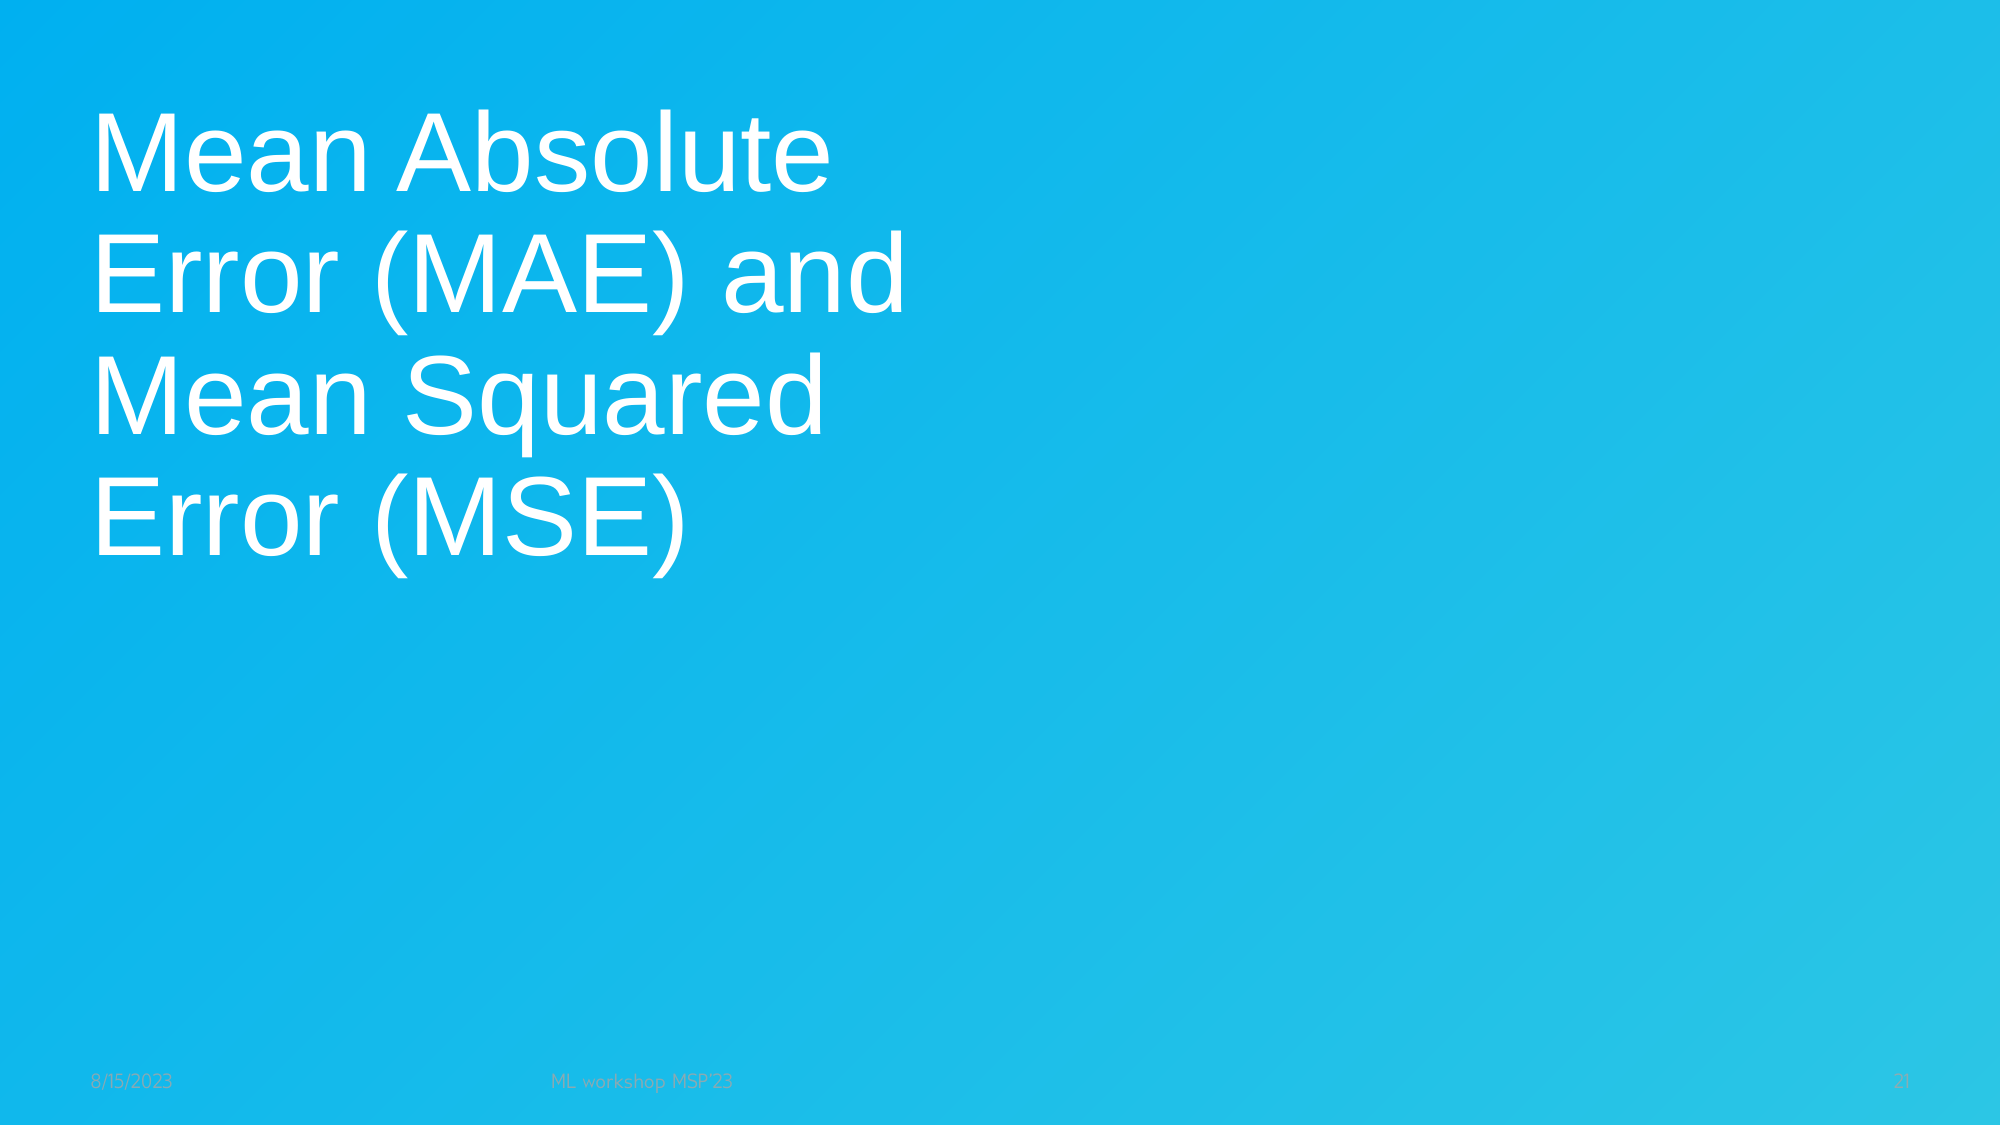

Mean Absolute Error (MAE) and Mean Squared Error (MSE)
8/15/2023
ML workshop MSP’23
21